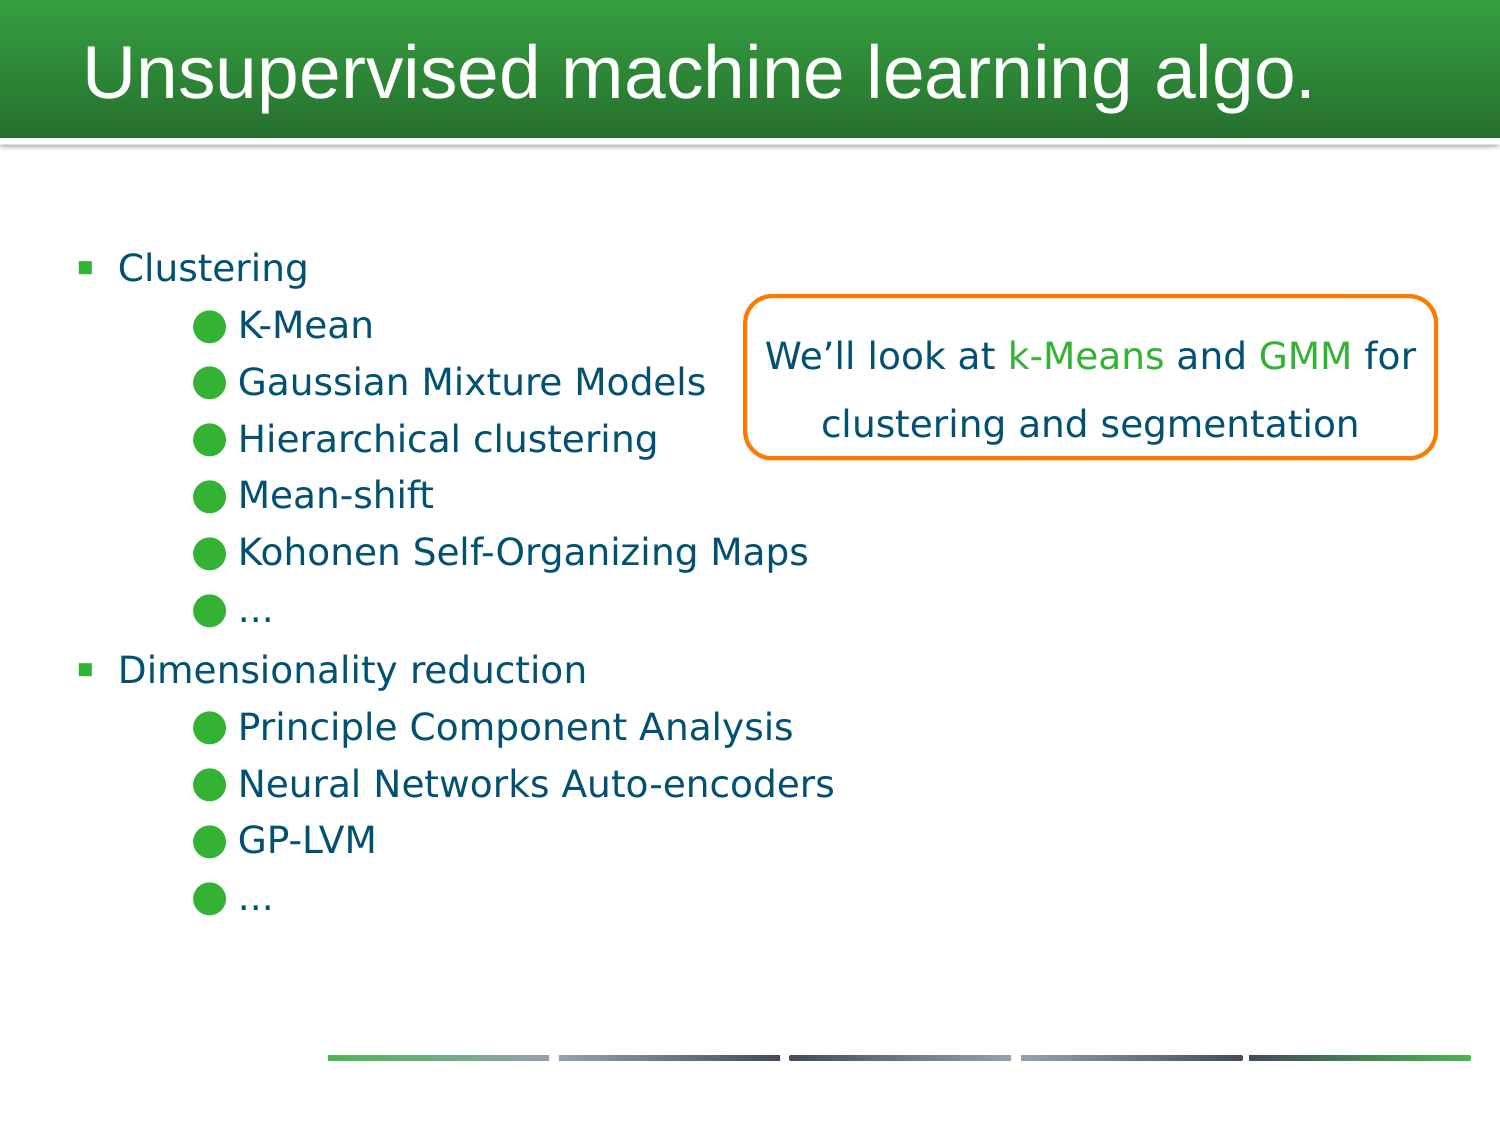

# Unsupervised machine learning algo.
Clustering
K-Mean
Gaussian Mixture Models
Hierarchical clustering
Mean-shift
Kohonen Self-Organizing Maps
...
Dimensionality reduction
Principle Component Analysis
Neural Networks Auto-encoders
GP-LVM
...

We’ll look at k-Means and GMM for clustering and segmentation